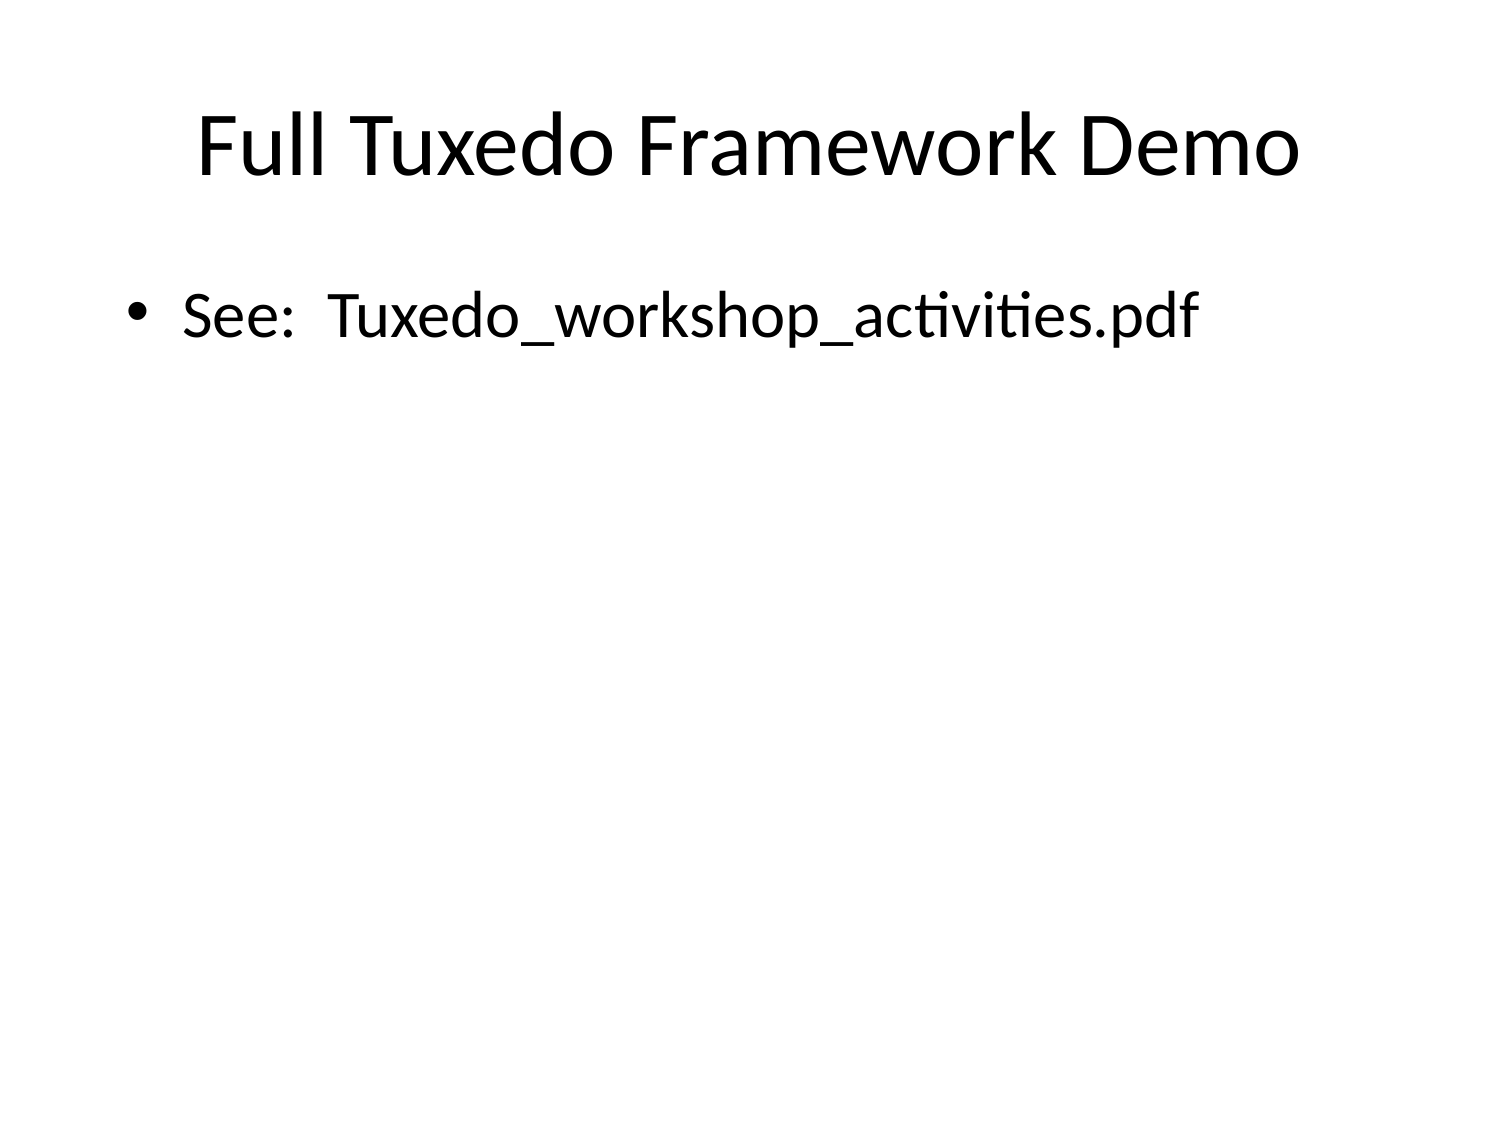

# Full Tuxedo Framework Demo
See:  Tuxedo_workshop_activities.pdf